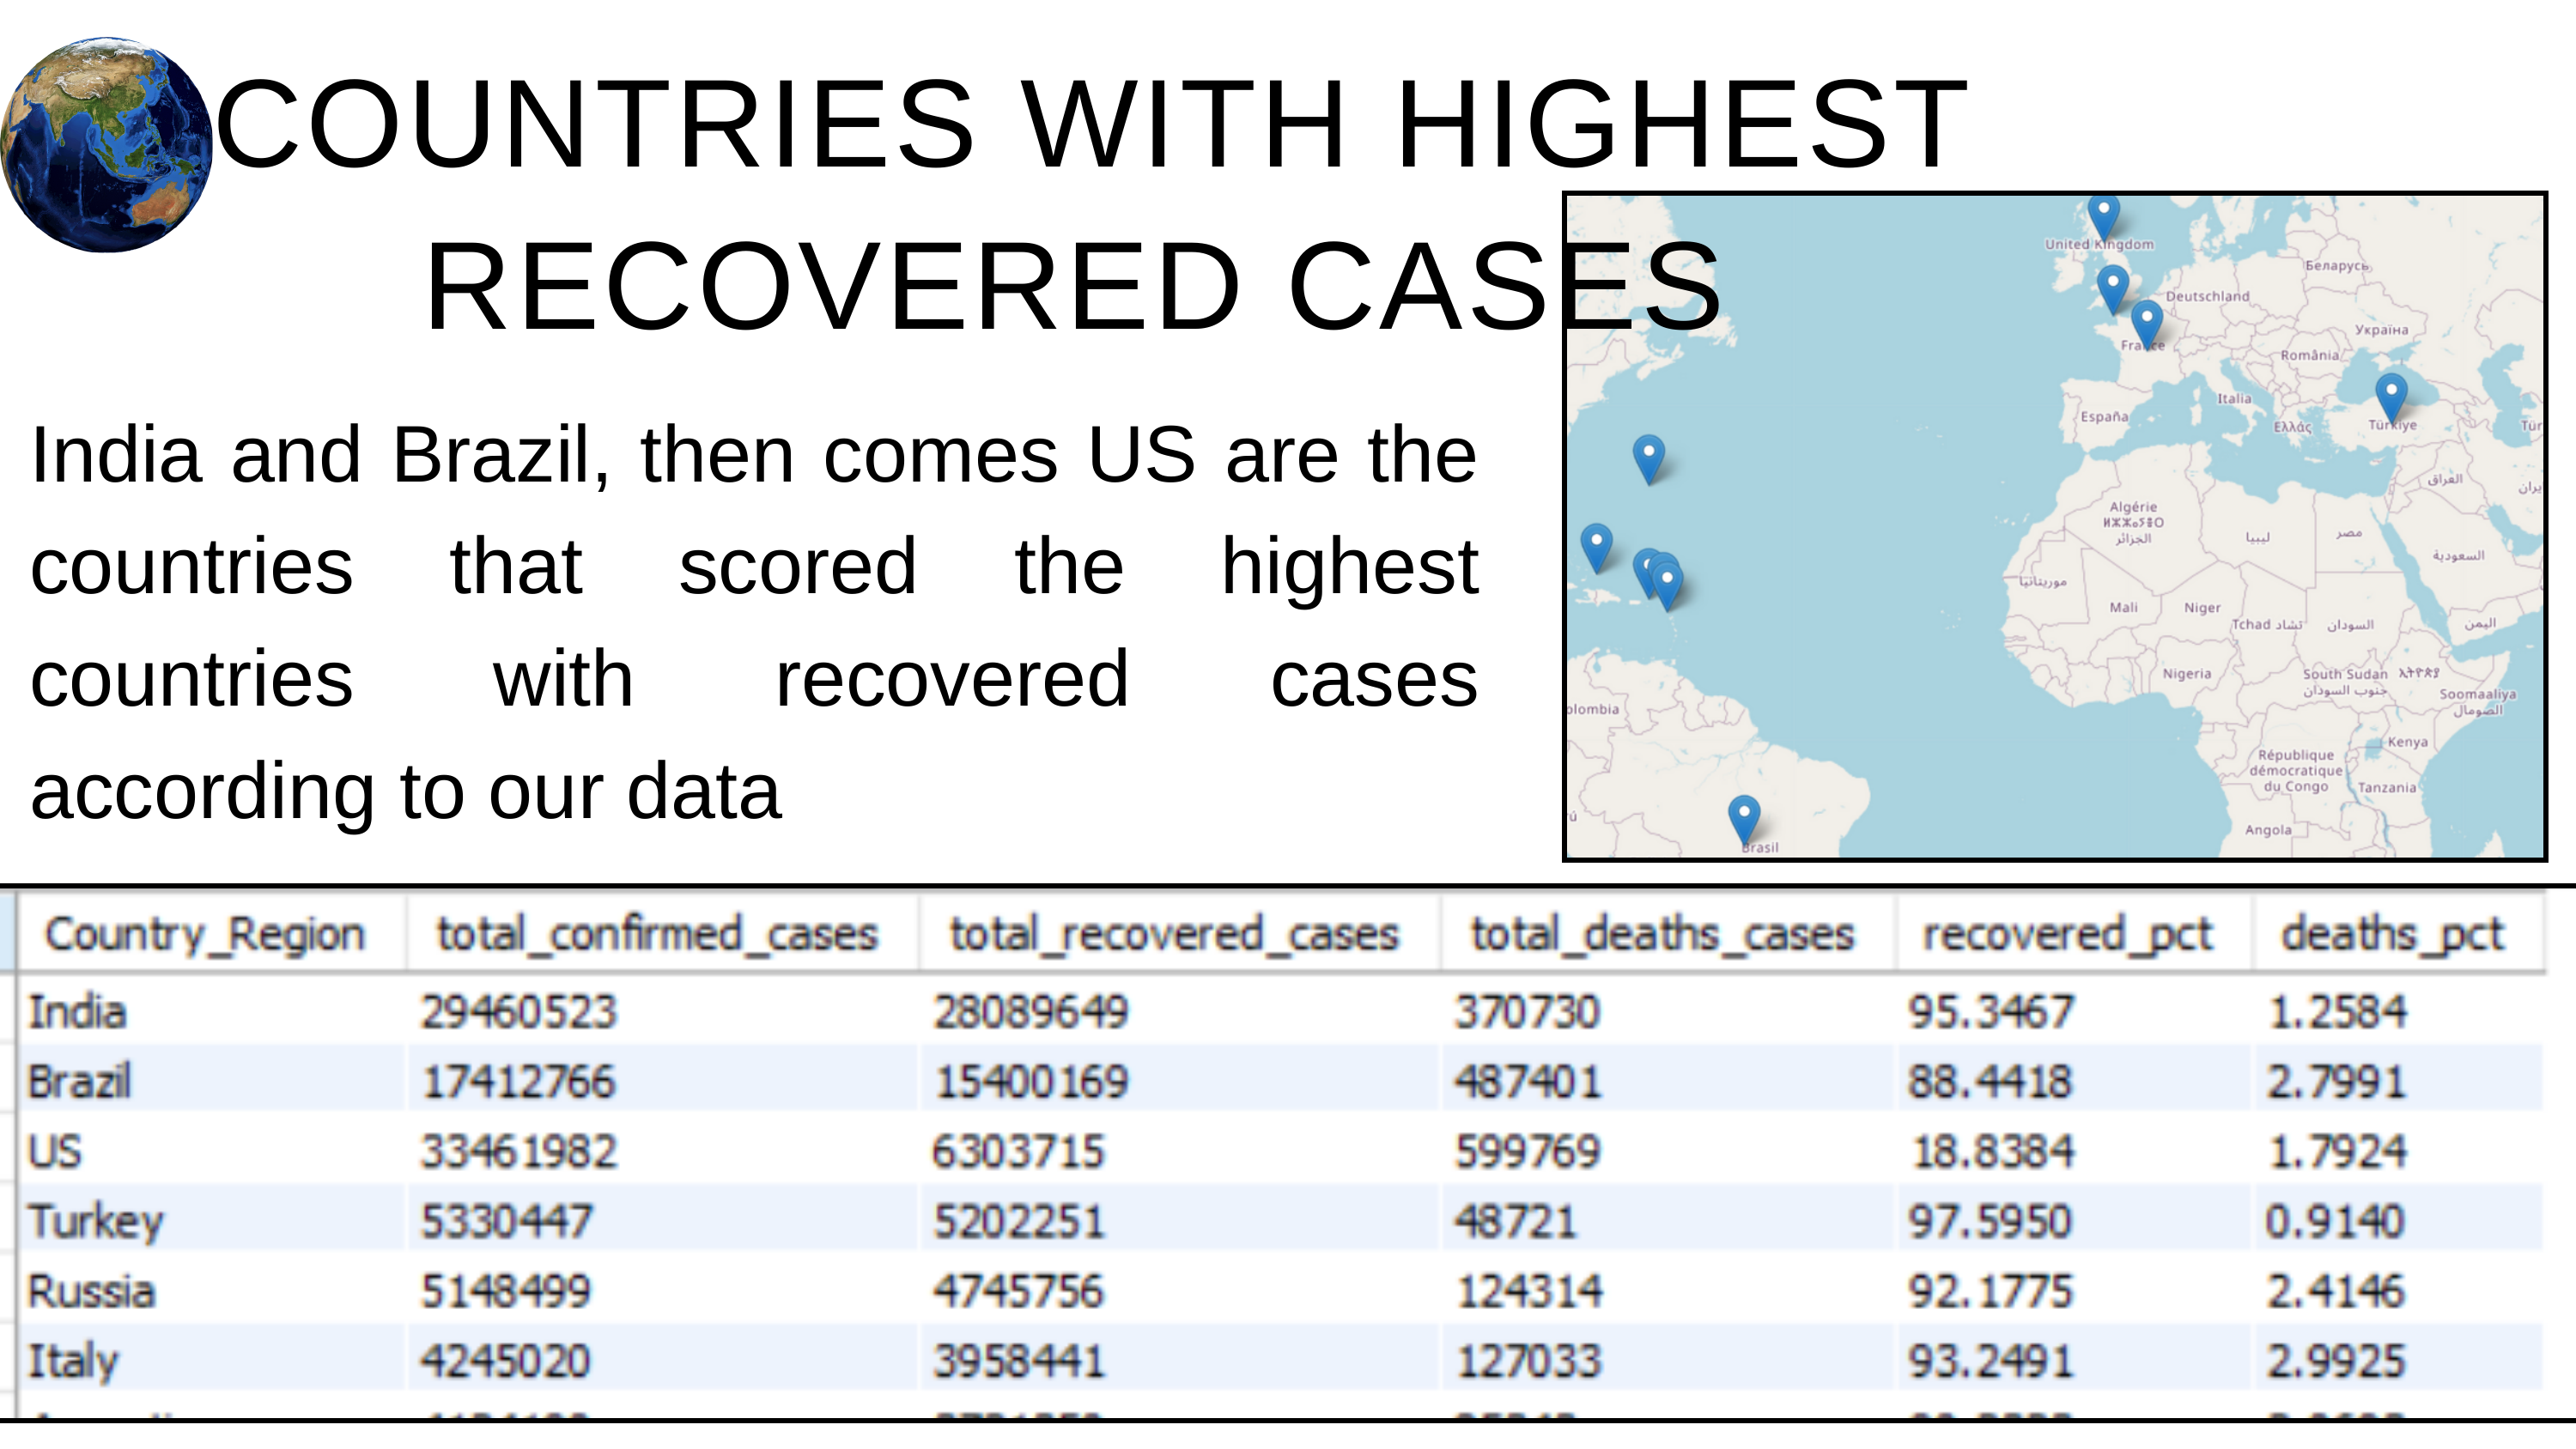

COUNTRIES WITH HIGHEST RECOVERED CASES

India and Brazil, then comes US are the countries that scored the highest countries with recovered cases according to our data